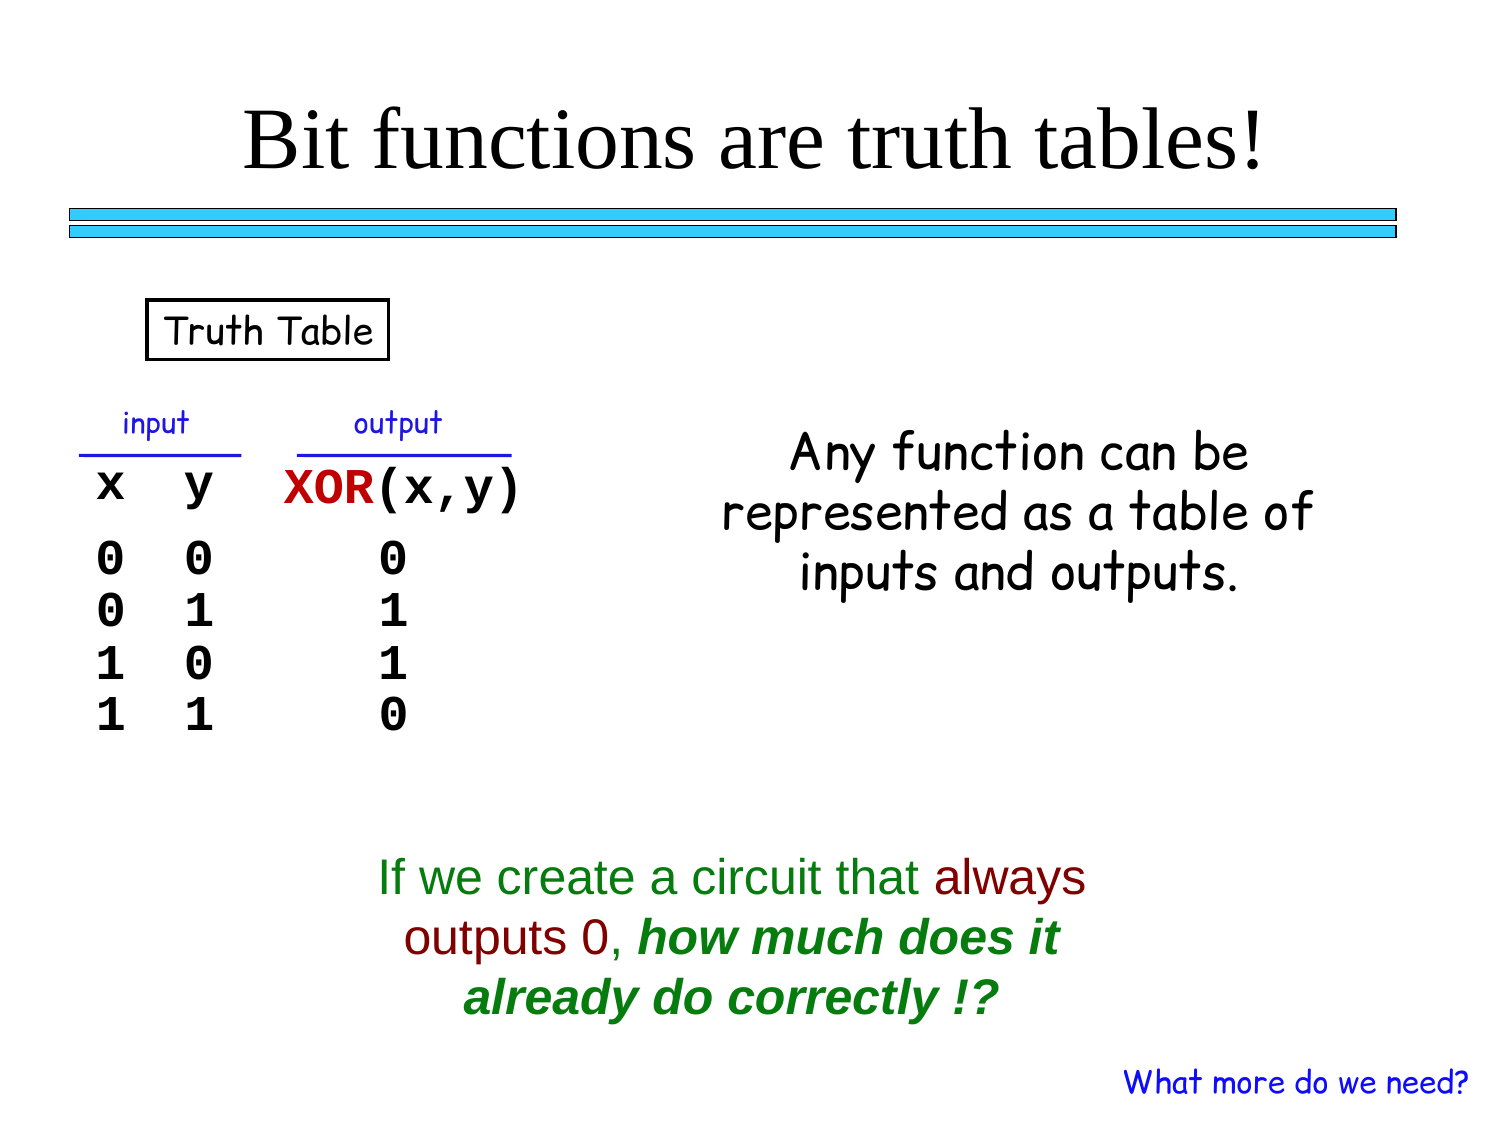

Bit functions are truth tables!

Truth Table
input
output
Any function can be represented as a table of inputs and outputs.
x
y
XOR(x,y)

0
0
0
0
1
1
1
0
1
1
1
0
If we create a circuit that always outputs 0, how much does it already do correctly !?
What more do we need?